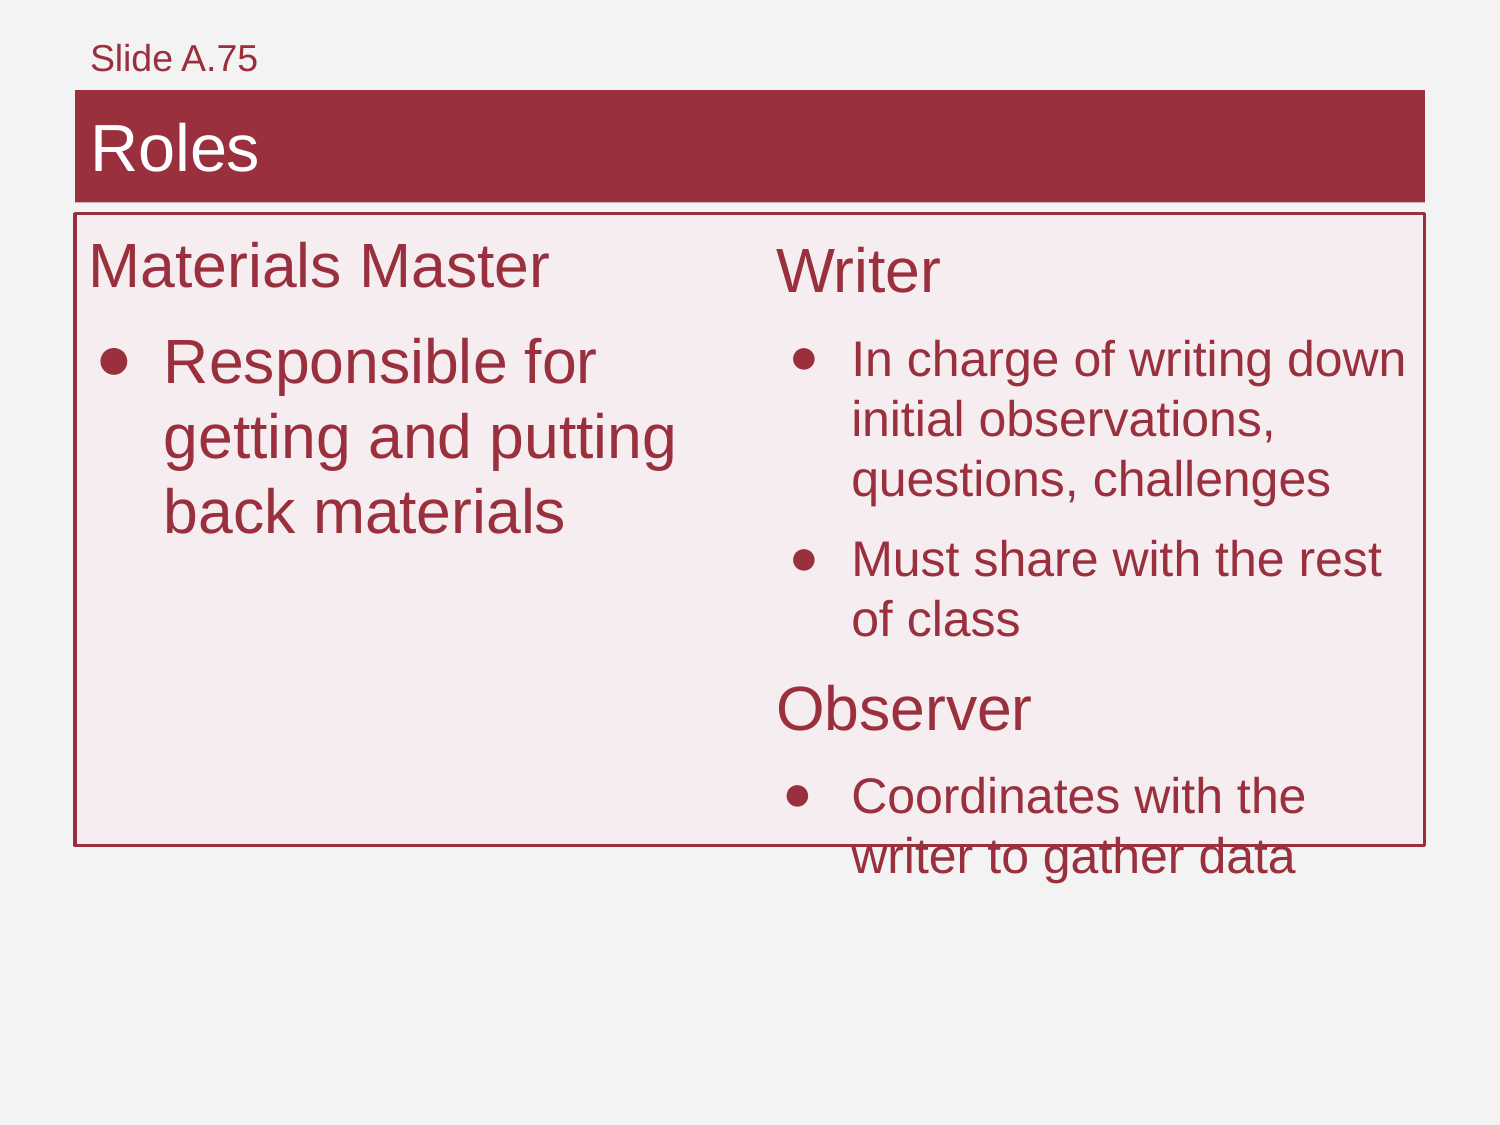

Slide A.75
# Roles

Materials Master
Responsible for getting and putting back materials

Writer
In charge of writing down initial observations, questions, challenges
Must share with the rest of class
Observer
Coordinates with the writer to gather data